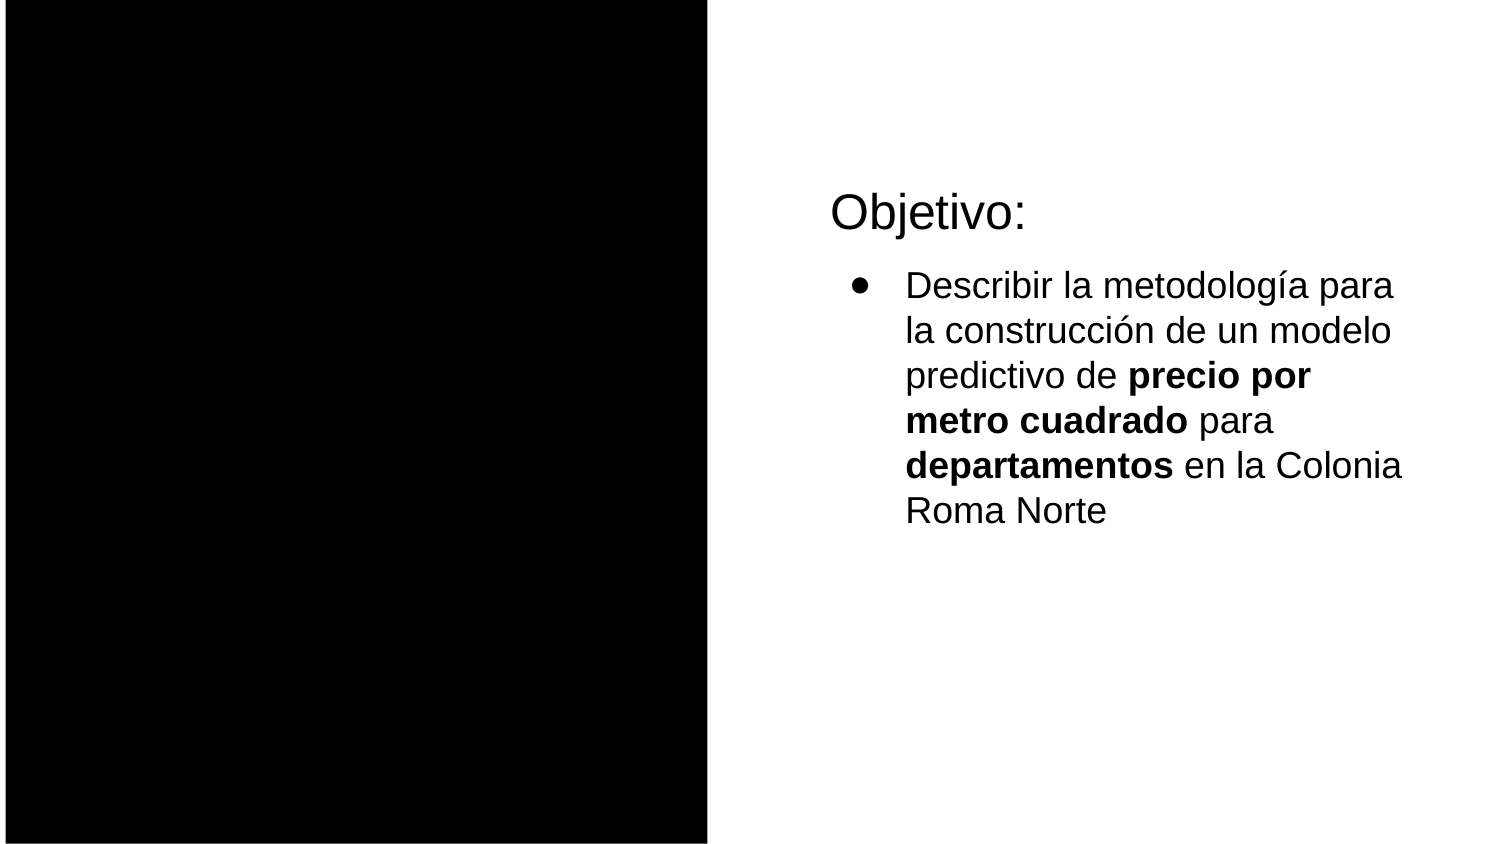

Objetivo:
Describir la metodología para la construcción de un modelo predictivo de precio por metro cuadrado para departamentos en la Colonia Roma Norte